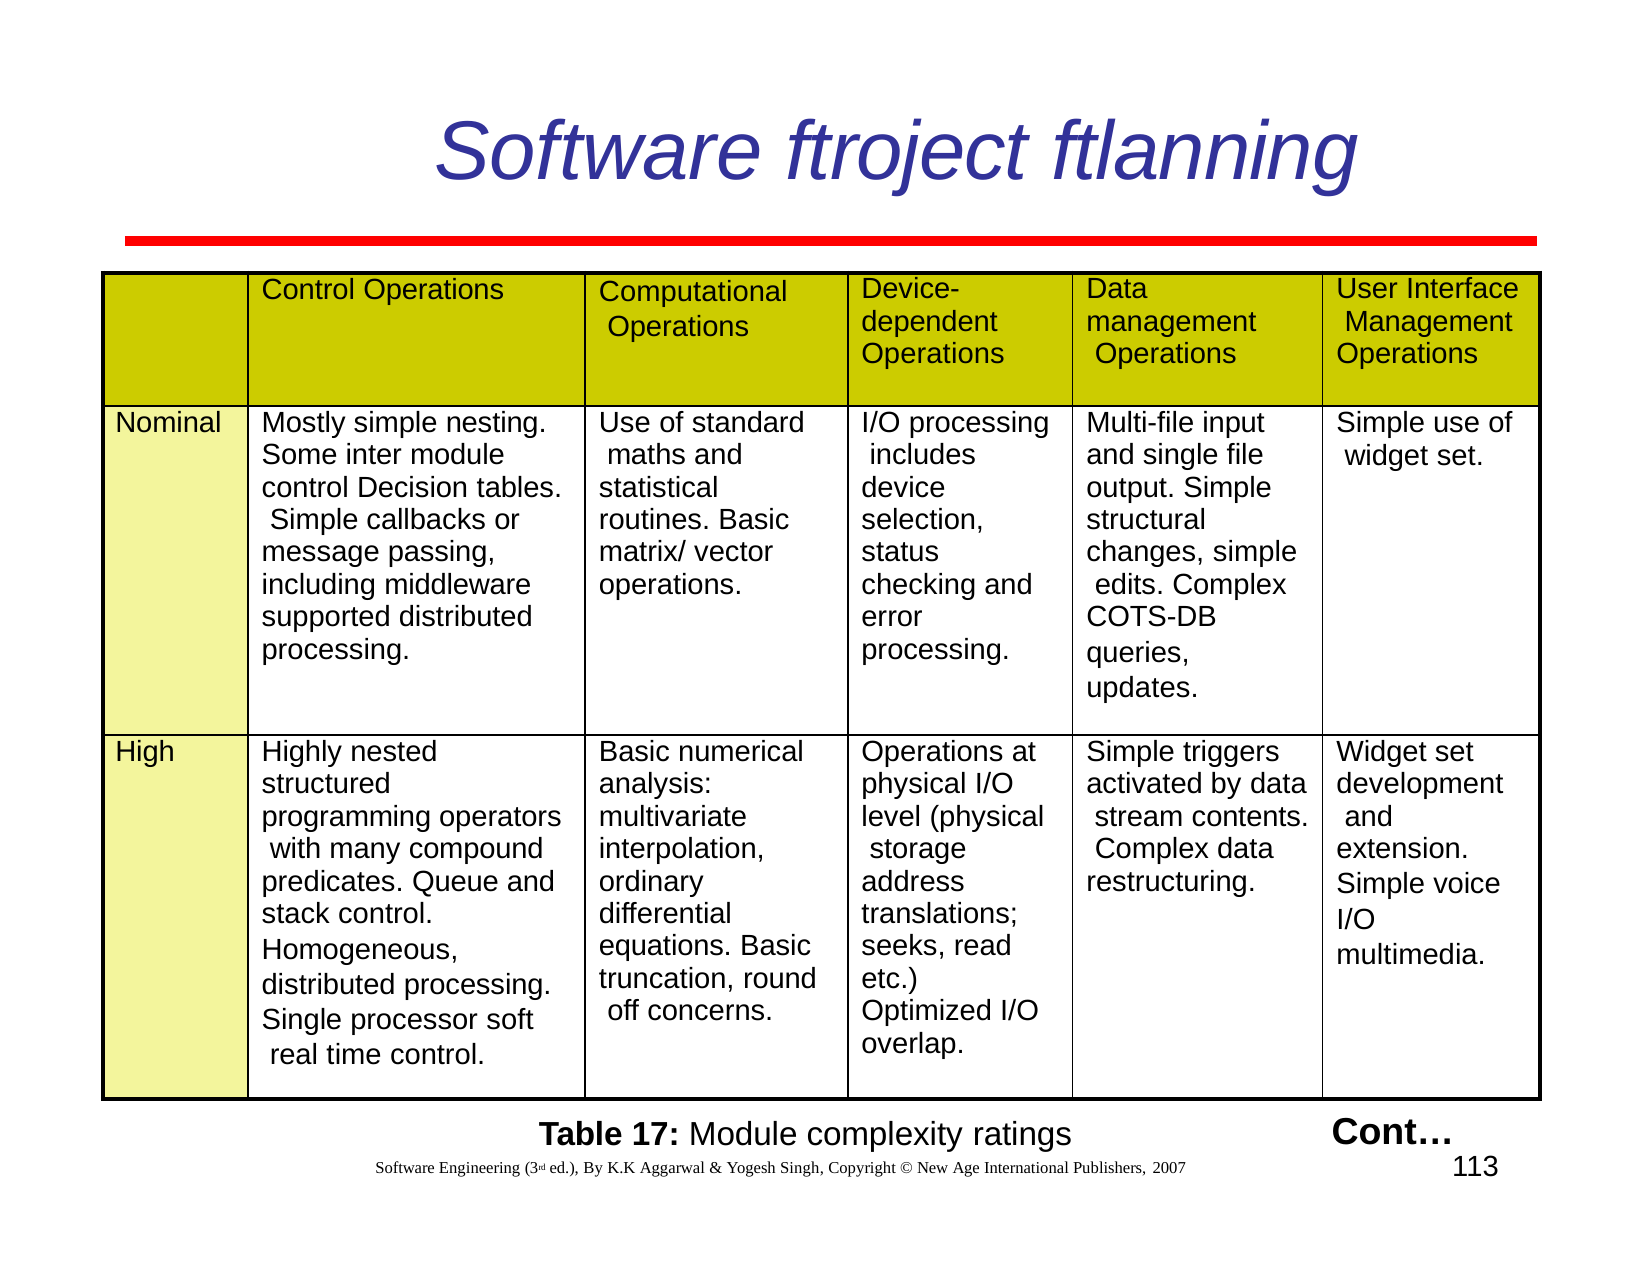

# Software ftroject ftlanning

|  | Control Operations | Computational Operations | Device- dependent Operations | Data management Operations | User Interface Management Operations |
| --- | --- | --- | --- | --- | --- |
| Nominal | Mostly simple nesting. Some inter module control Decision tables. Simple callbacks or message passing, including middleware supported distributed processing. | Use of standard maths and statistical routines. Basic matrix/ vector operations. | I/O processing includes device selection, status checking and error processing. | Multi-file input and single file output. Simple structural changes, simple edits. Complex COTS-DB queries, updates. | Simple use of widget set. |
| High | Highly nested structured programming operators with many compound predicates. Queue and stack control. Homogeneous, distributed processing. Single processor soft real time control. | Basic numerical analysis: multivariate interpolation, ordinary differential equations. Basic truncation, round off concerns. | Operations at physical I/O level (physical storage address translations; seeks, read etc.) Optimized I/O overlap. | Simple triggers activated by data stream contents. Complex data restructuring. | Widget set development and extension. Simple voice I/O multimedia. |
Table 17: Module complexity ratings
Software Engineering (3rd  ed.), By K.K Aggarwal & Yogesh Singh, Copyright © New Age International Publishers, 2007
Cont…
113